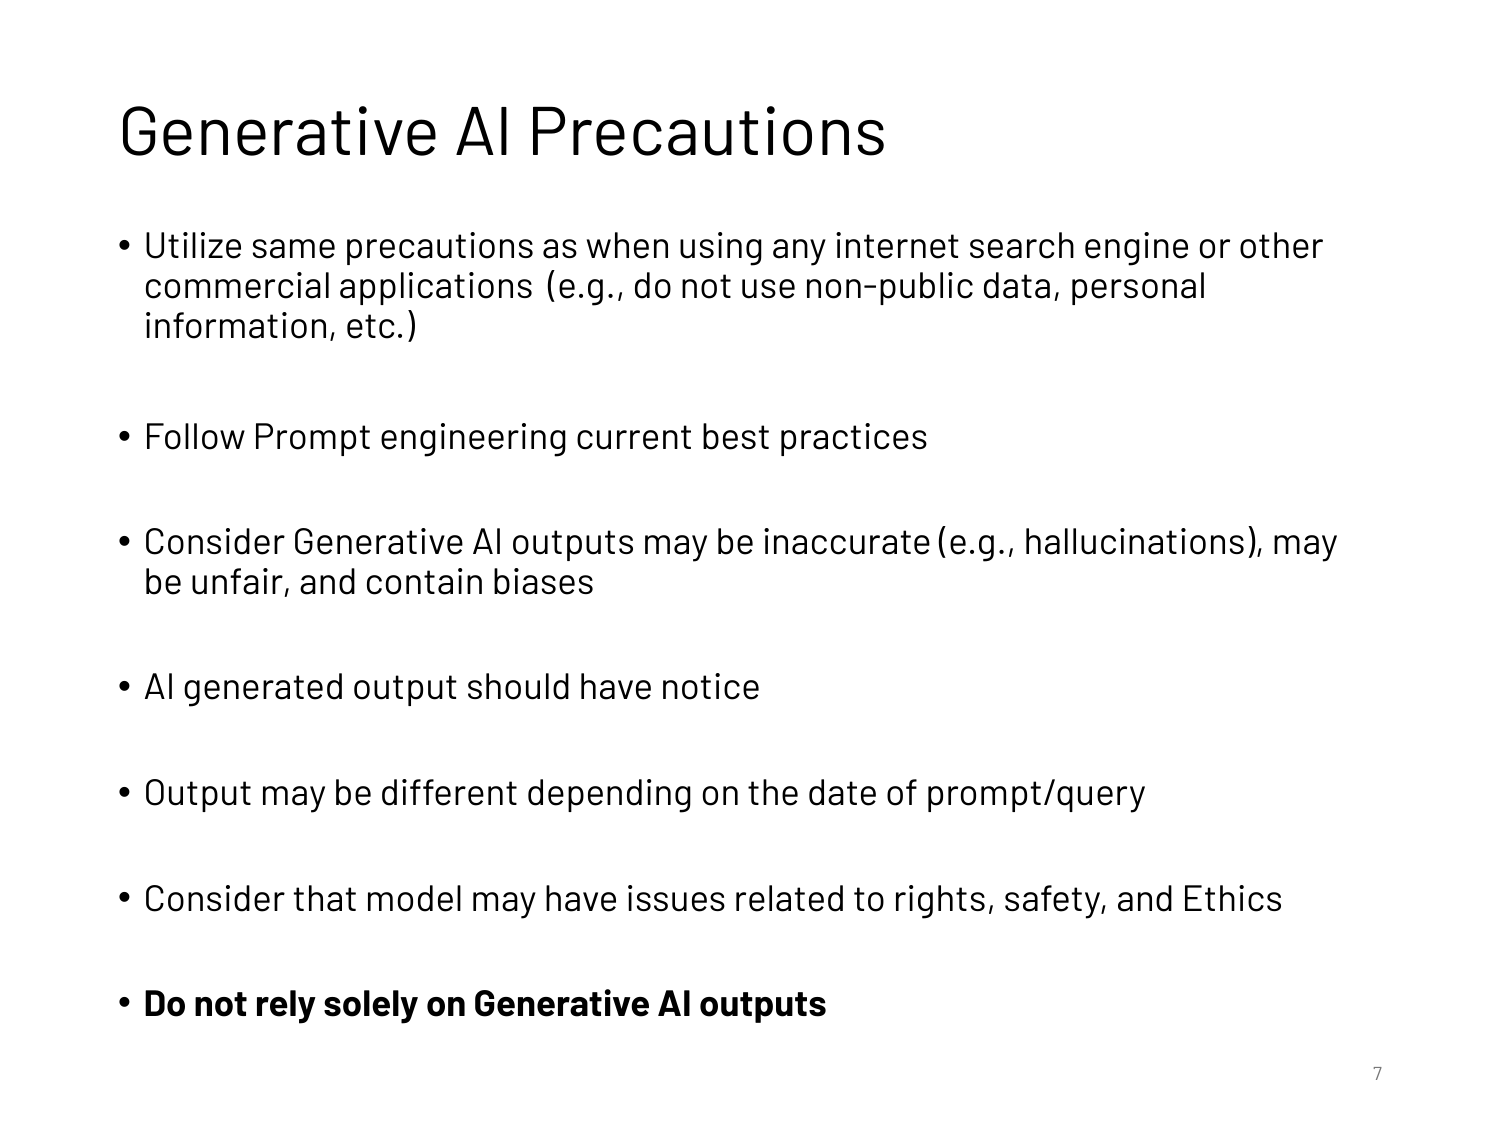

# Generative AI Precautions
Utilize same precautions as when using any internet search engine or other commercial applications  (e.g., do not use non-public data, personal information, etc.)

Follow Prompt engineering current best practices

Consider Generative AI outputs may be inaccurate (e.g., hallucinations), may be unfair, and contain biases

AI generated output should have notice

Output may be different depending on the date of prompt/query

Consider that model may have issues related to rights, safety, and Ethics

Do not rely solely on Generative AI outputs

7